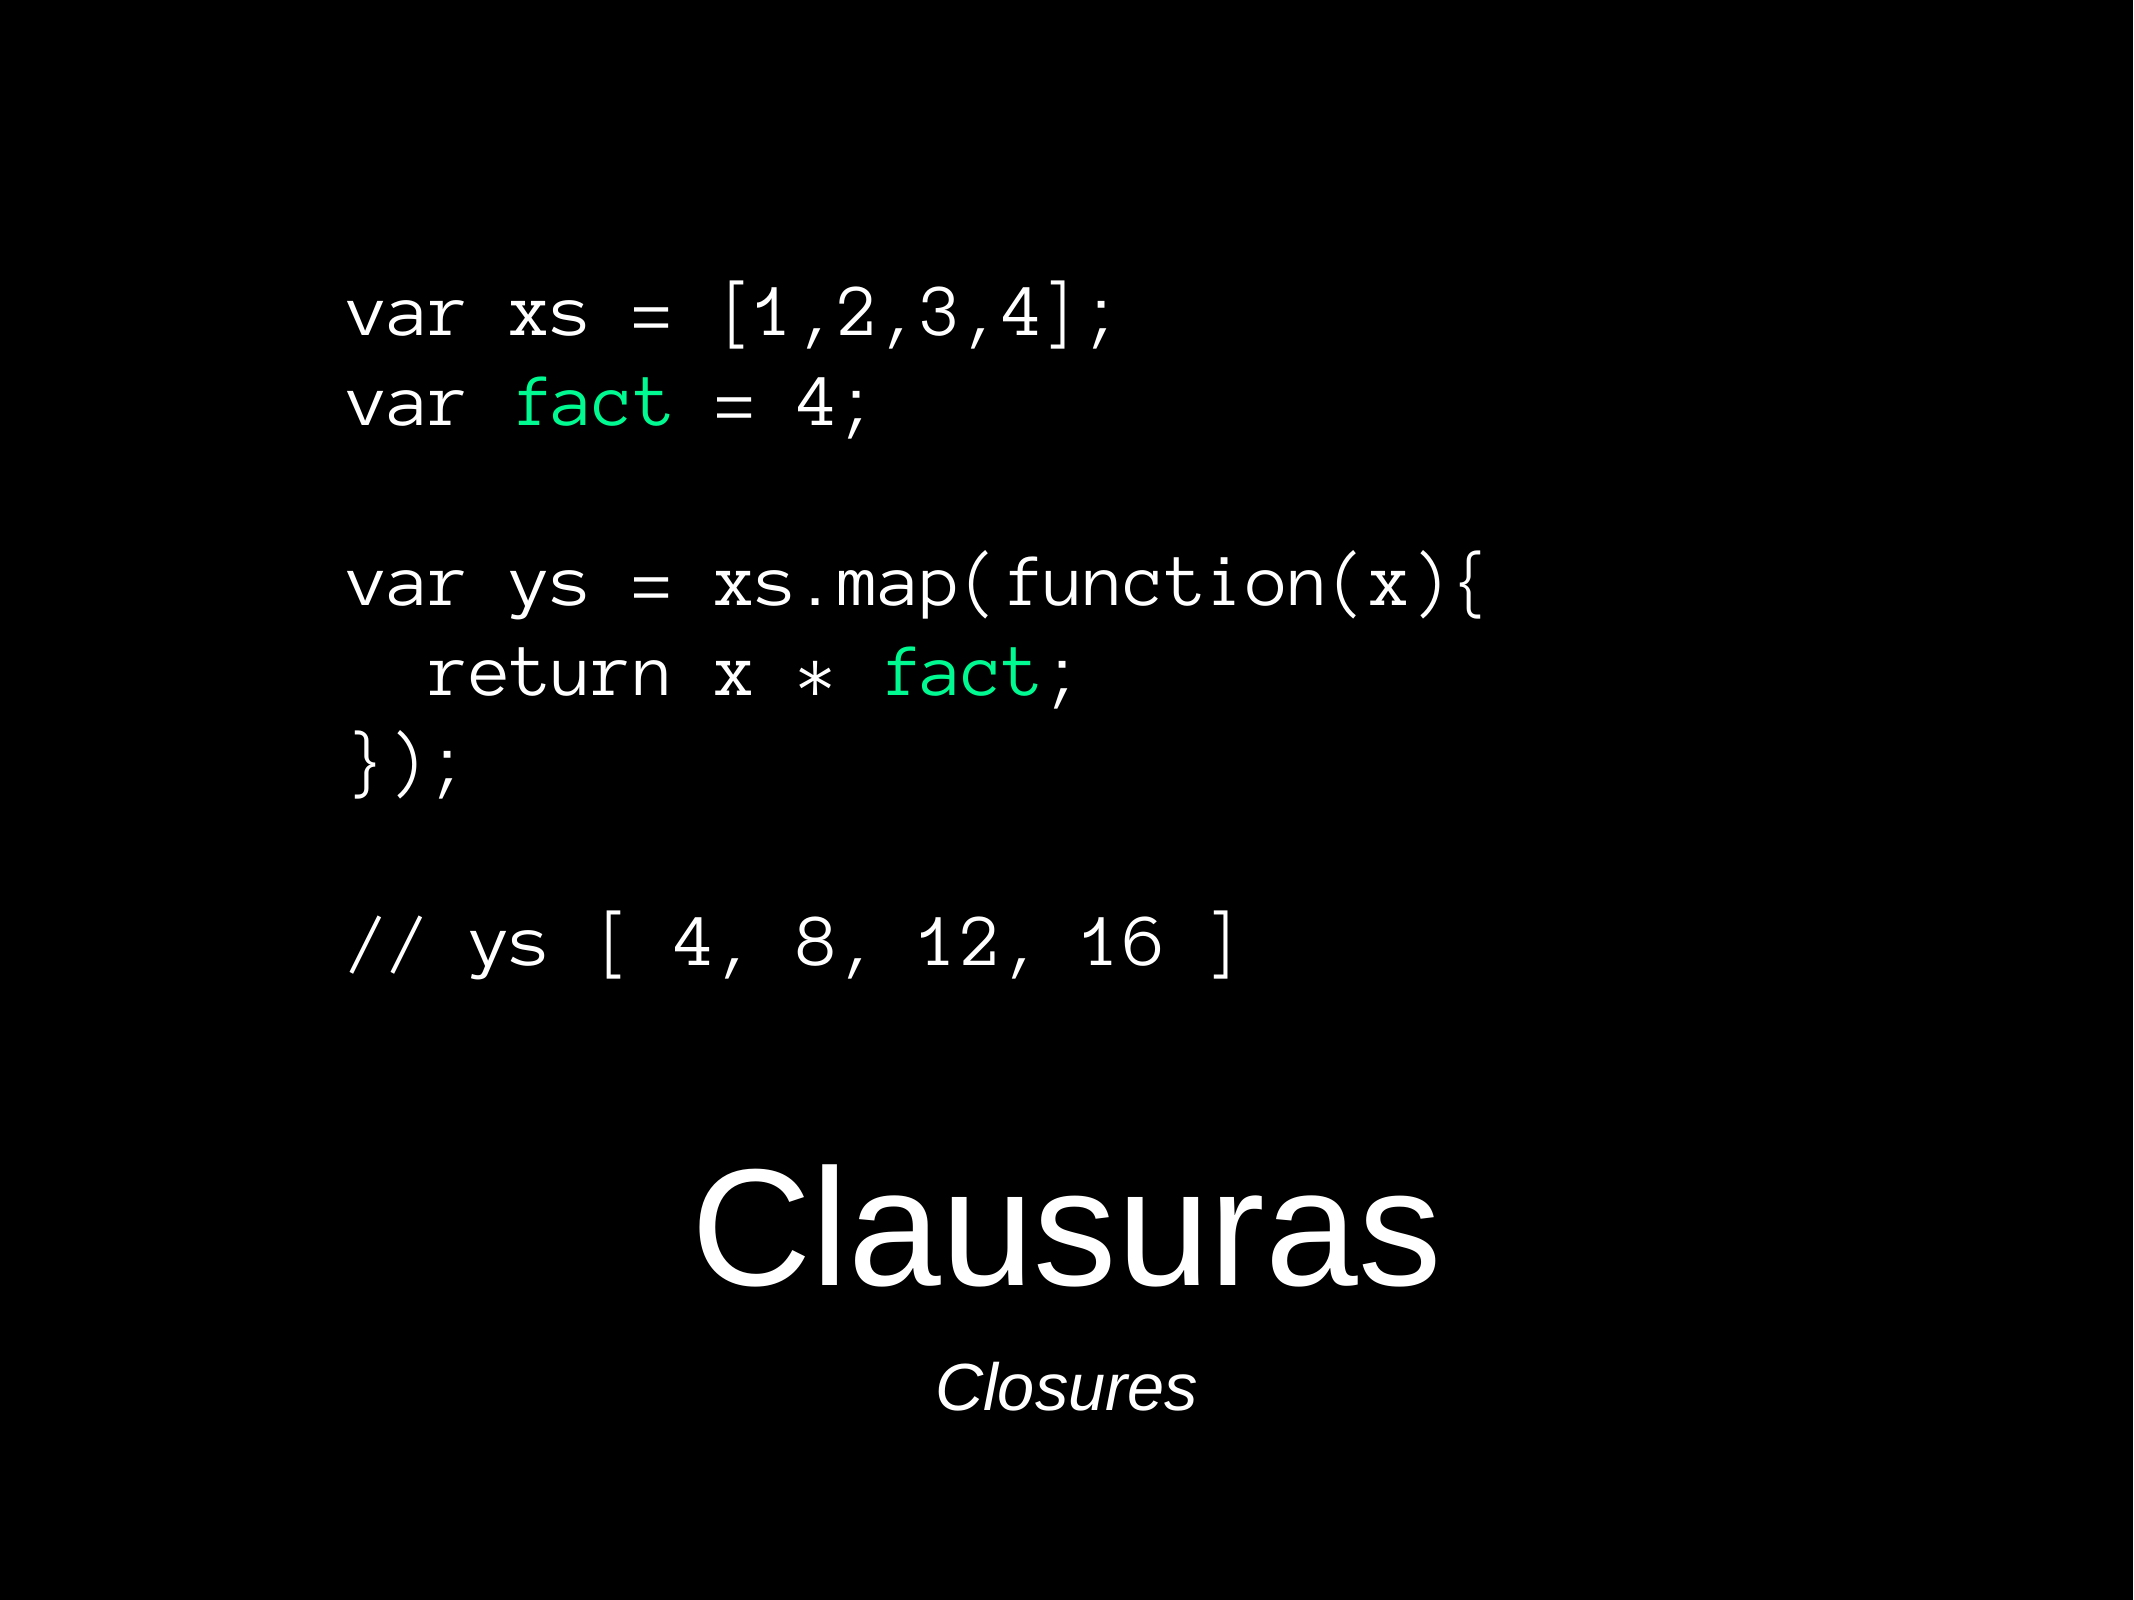

var xs = [1,2,3,4];
var fact = 4;

var ys = xs.map(function(x){
  return x * fact;
});

// ys [ 4, 8, 12, 16 ]
# Clausuras
Closures